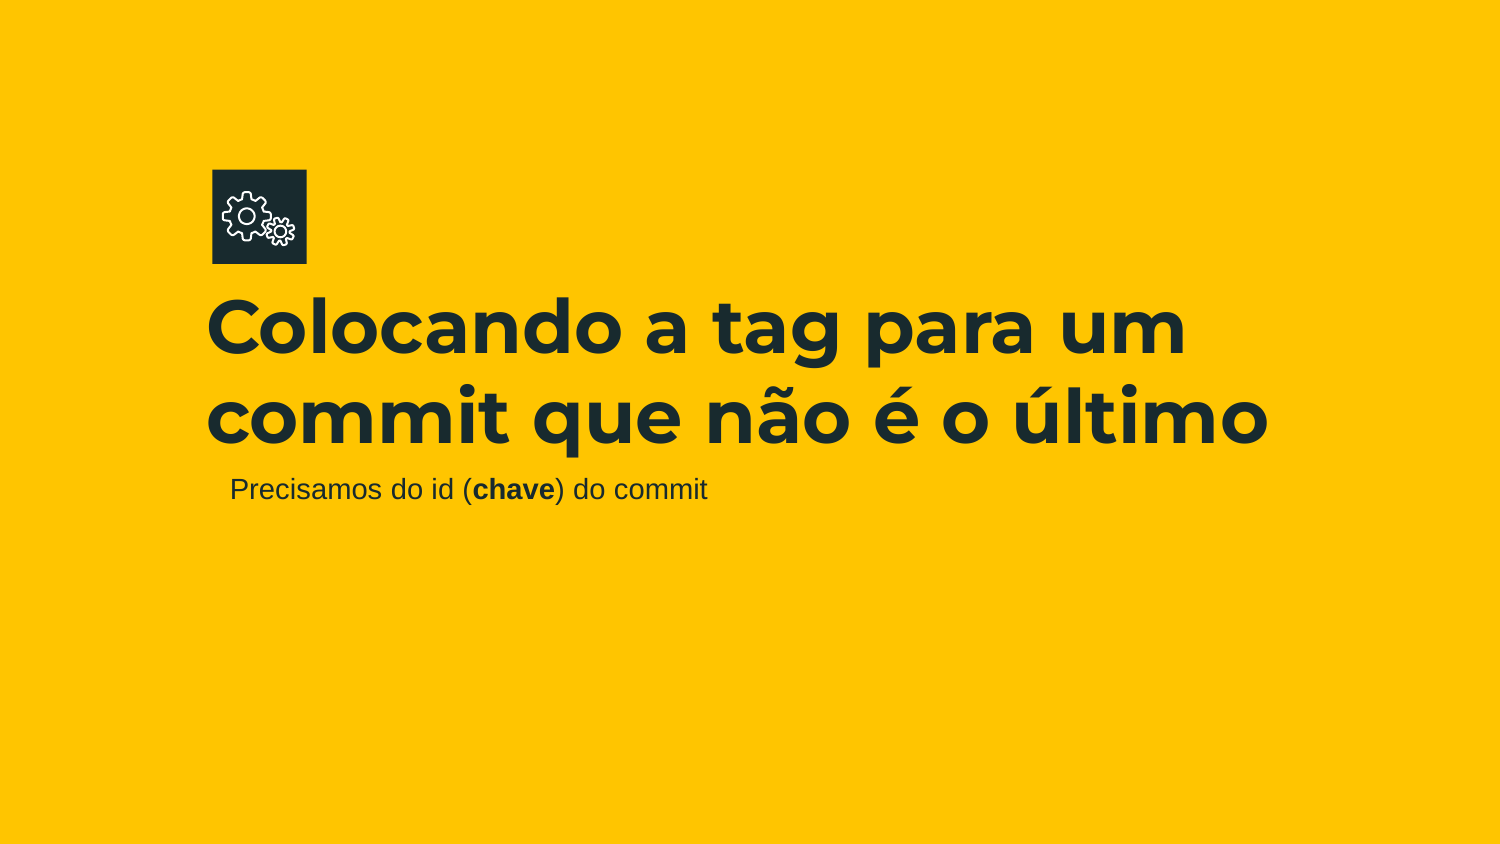

# Colocando a tag para um commit que não é o último
Precisamos do id (chave) do commit